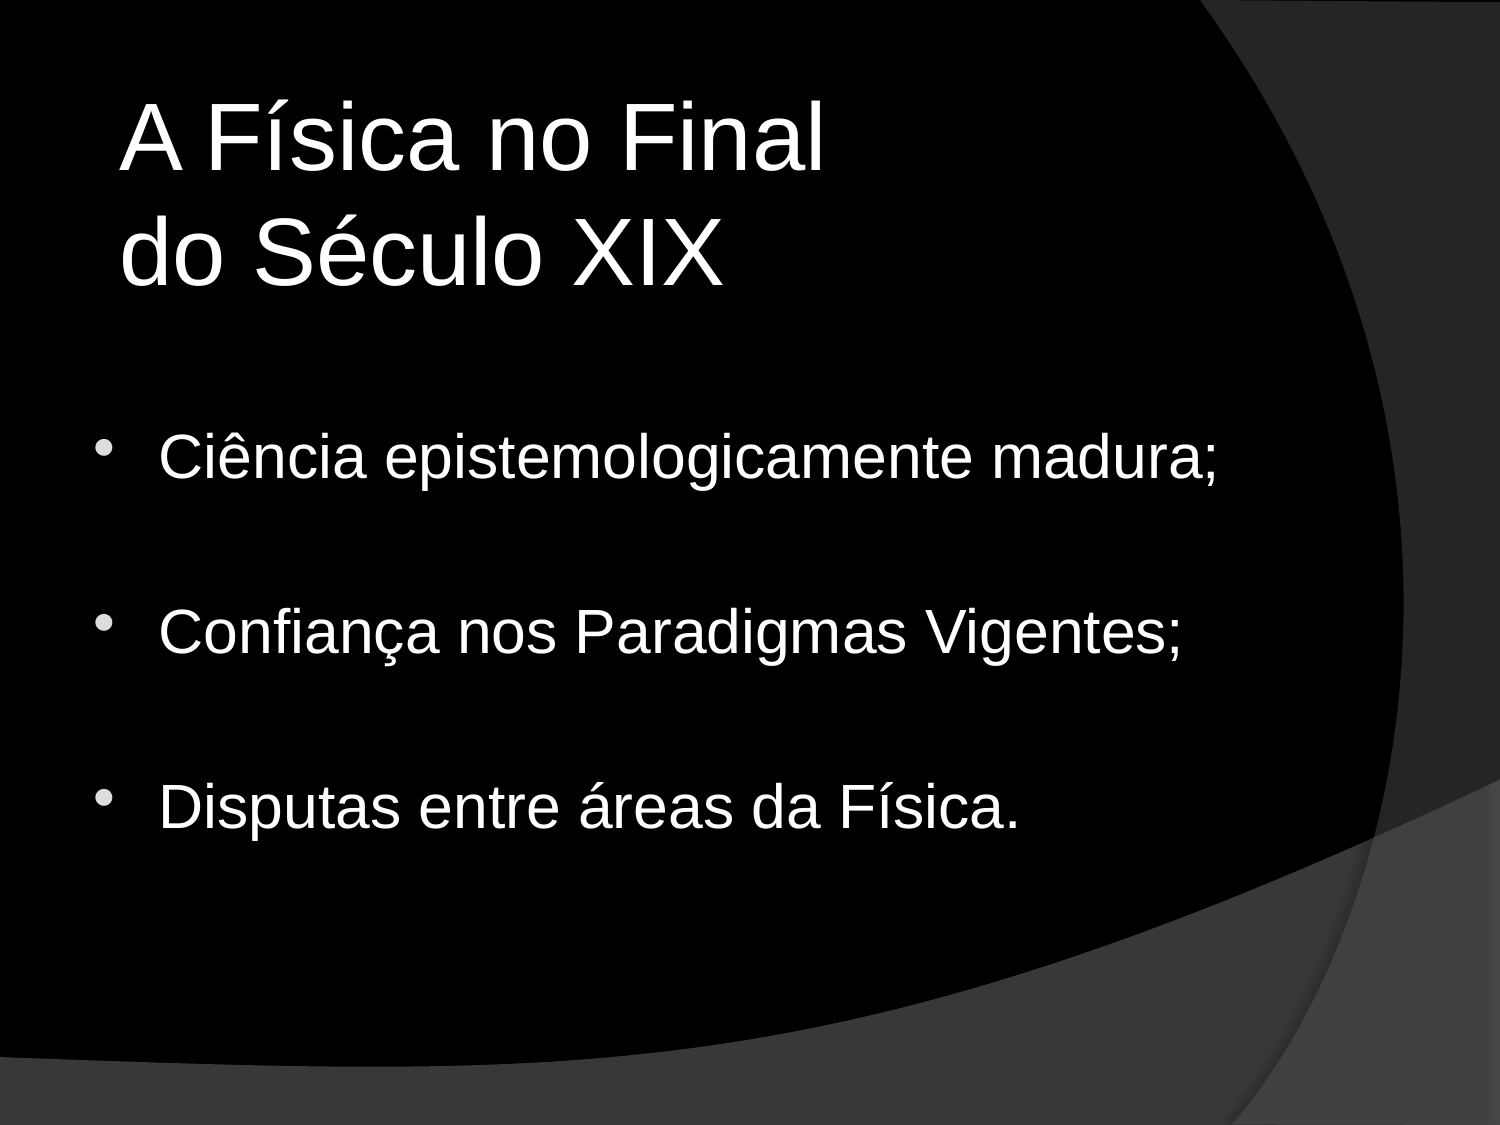

# A Física no Final do Século XIX
Ciência epistemologicamente madura;

Confiança nos Paradigmas Vigentes;

Disputas entre áreas da Física.